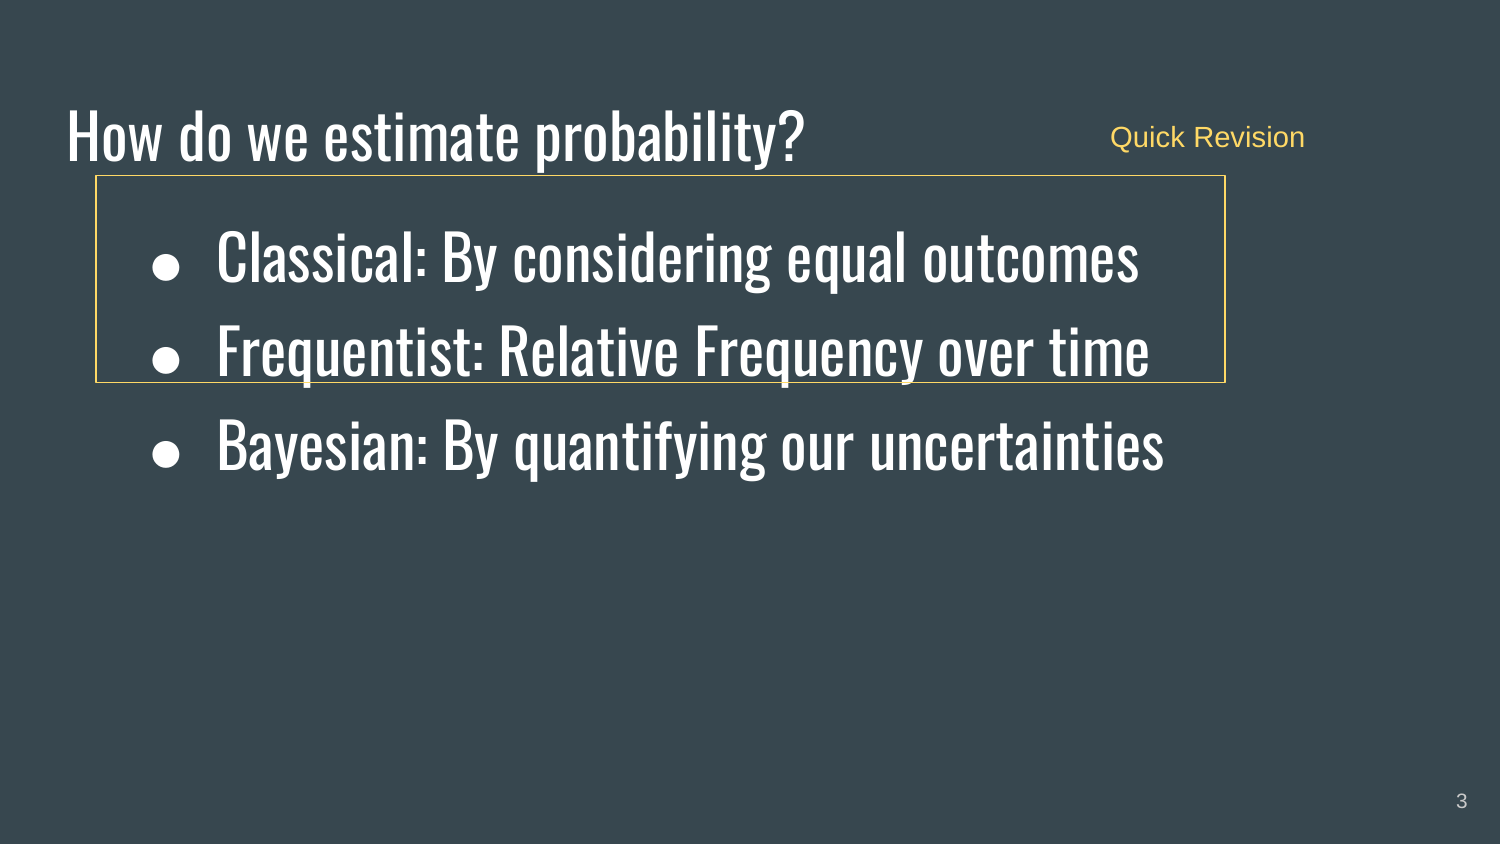

# How do we estimate probability?
Quick Revision

Classical: By considering equal outcomes
Frequentist: Relative Frequency over time
Bayesian: By quantifying our uncertainties
3